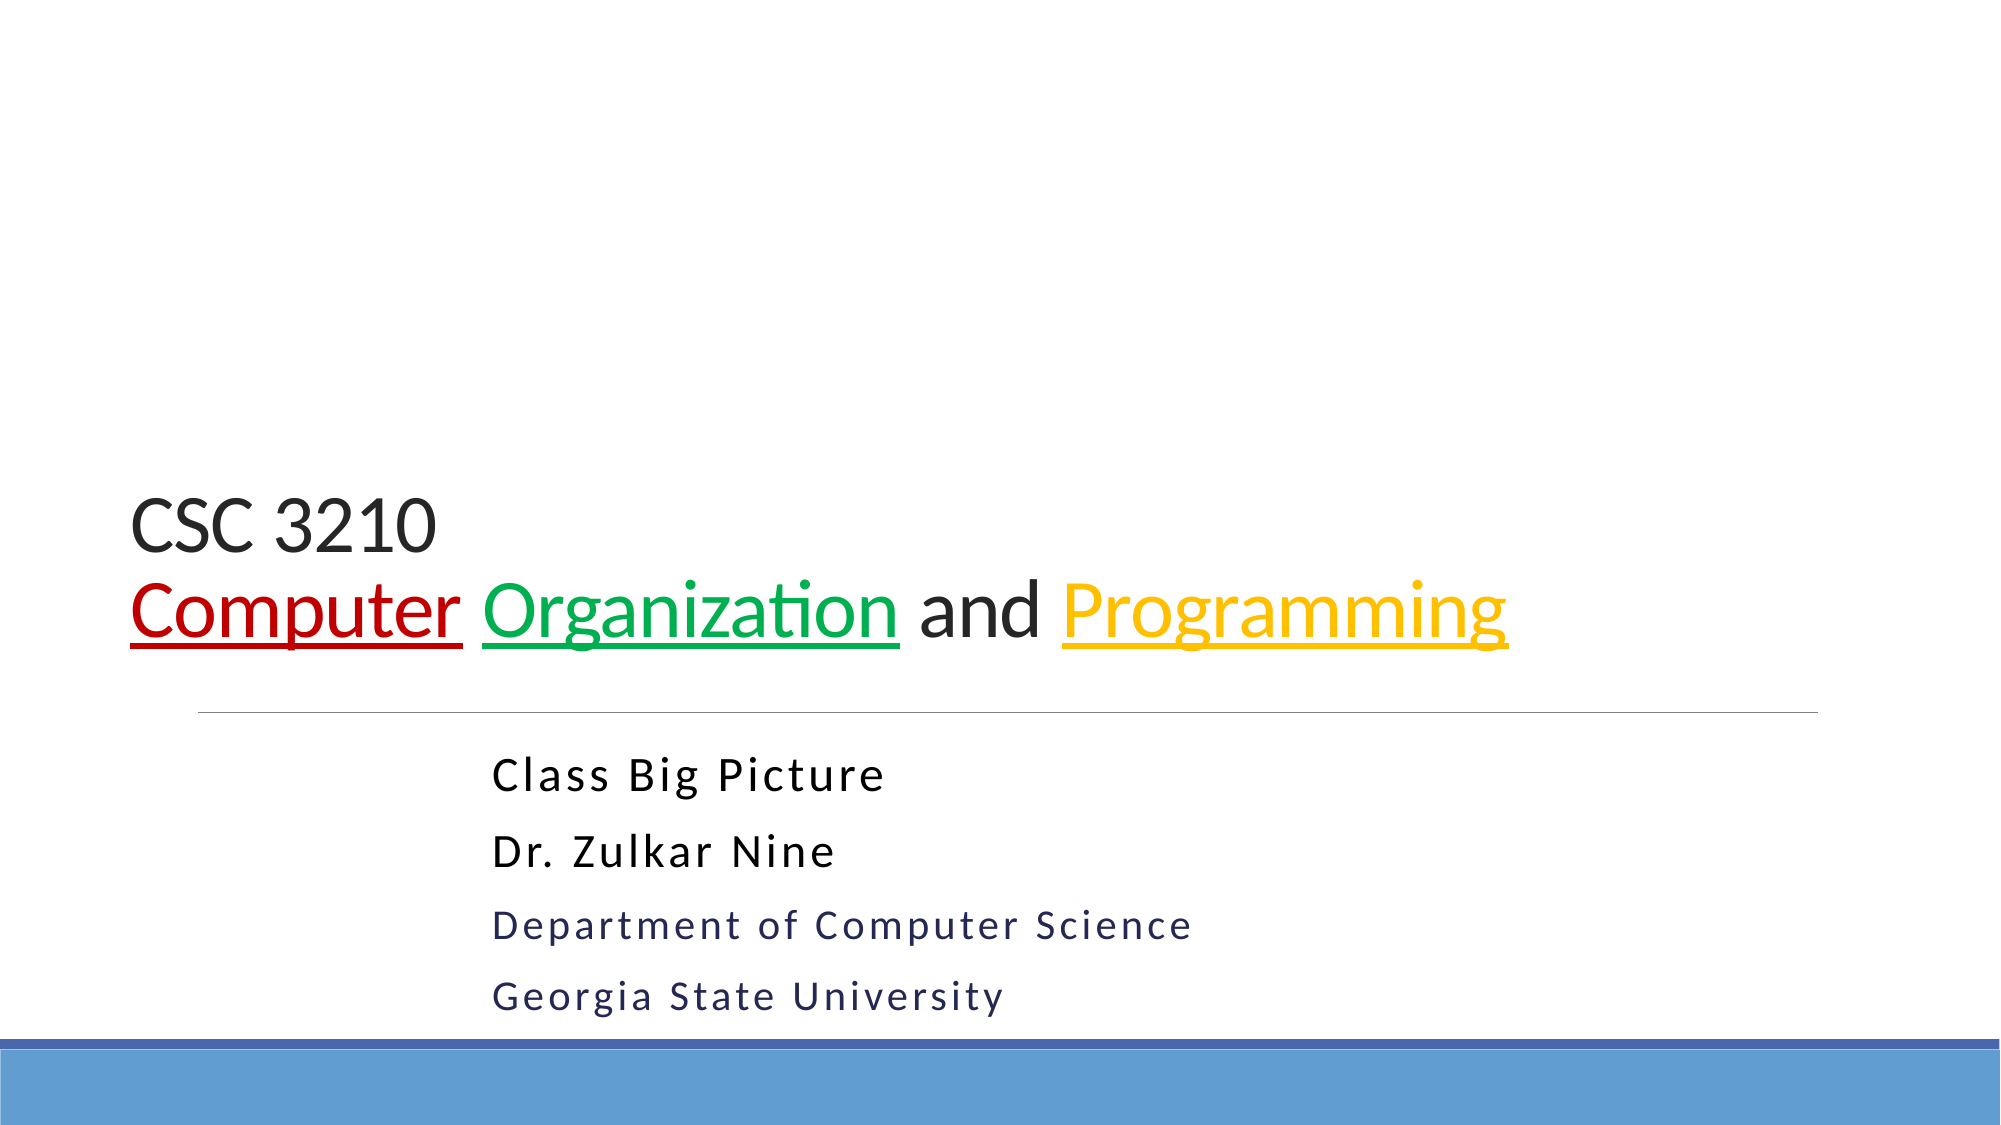

# CSC 3210 Computer Organization and Programming
Class Big Picture
Dr. Zulkar Nine
Department of Computer Science
Georgia State University